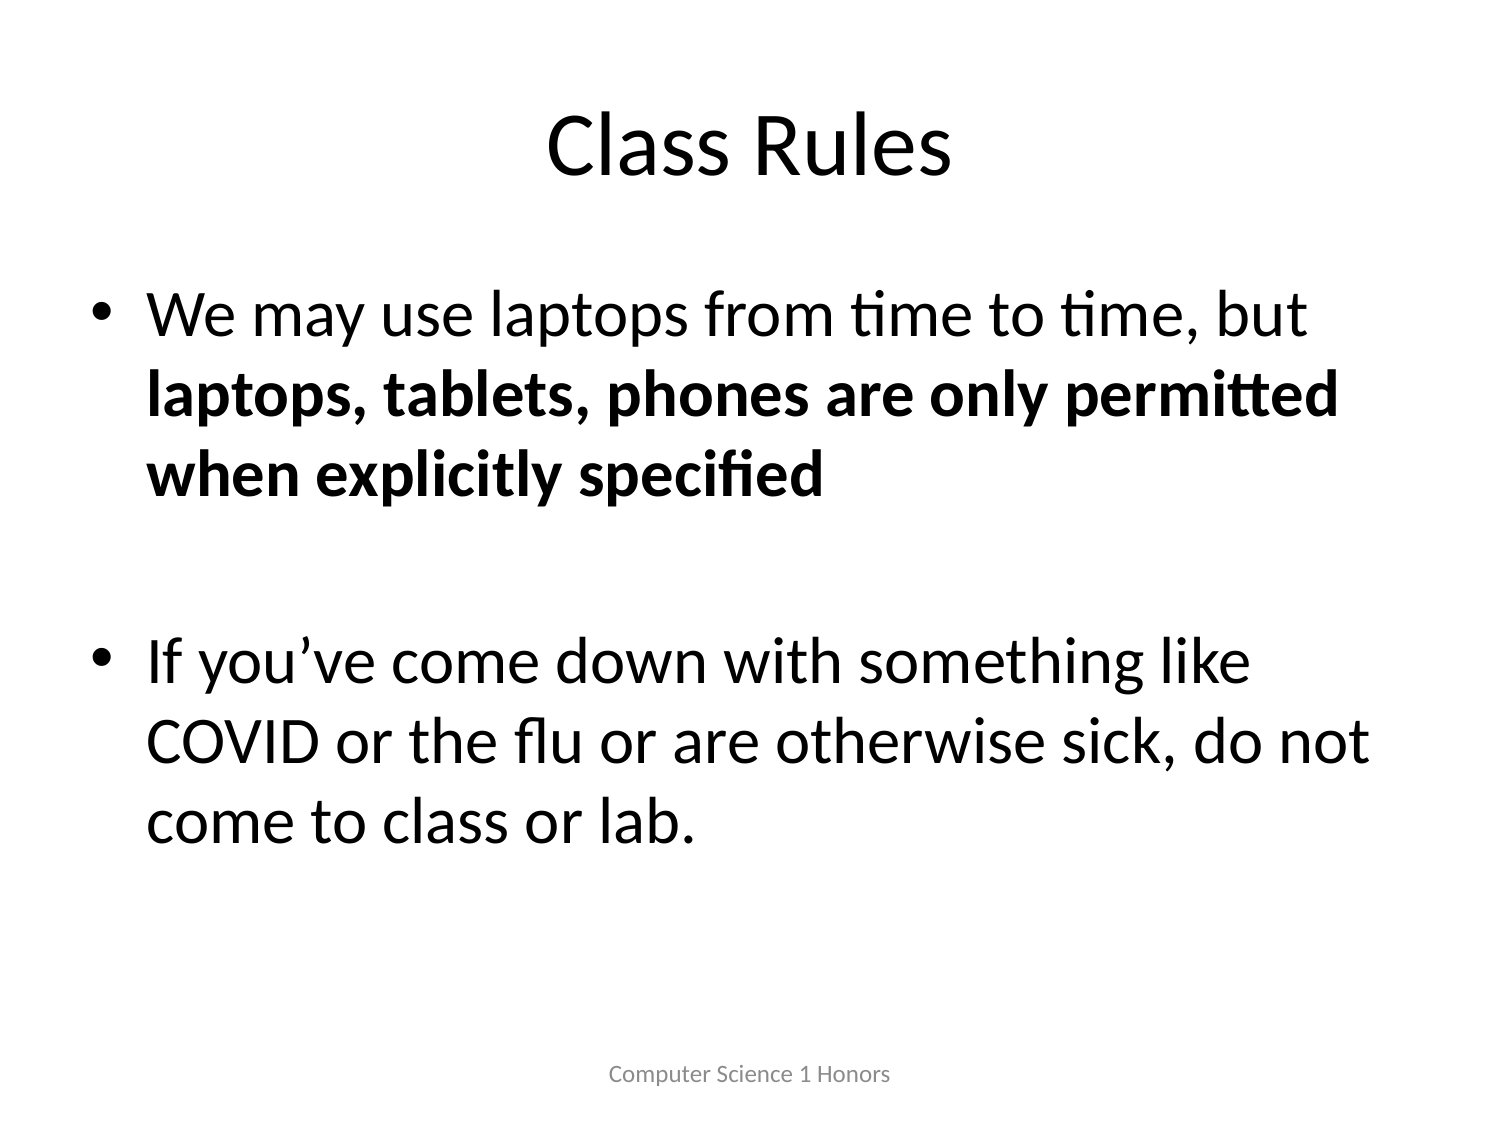

# Class Rules
We may use laptops from time to time, but laptops, tablets, phones are only permitted when explicitly specified

If you’ve come down with something like COVID or the flu or are otherwise sick, do not come to class or lab.
Computer Science 1 Honors